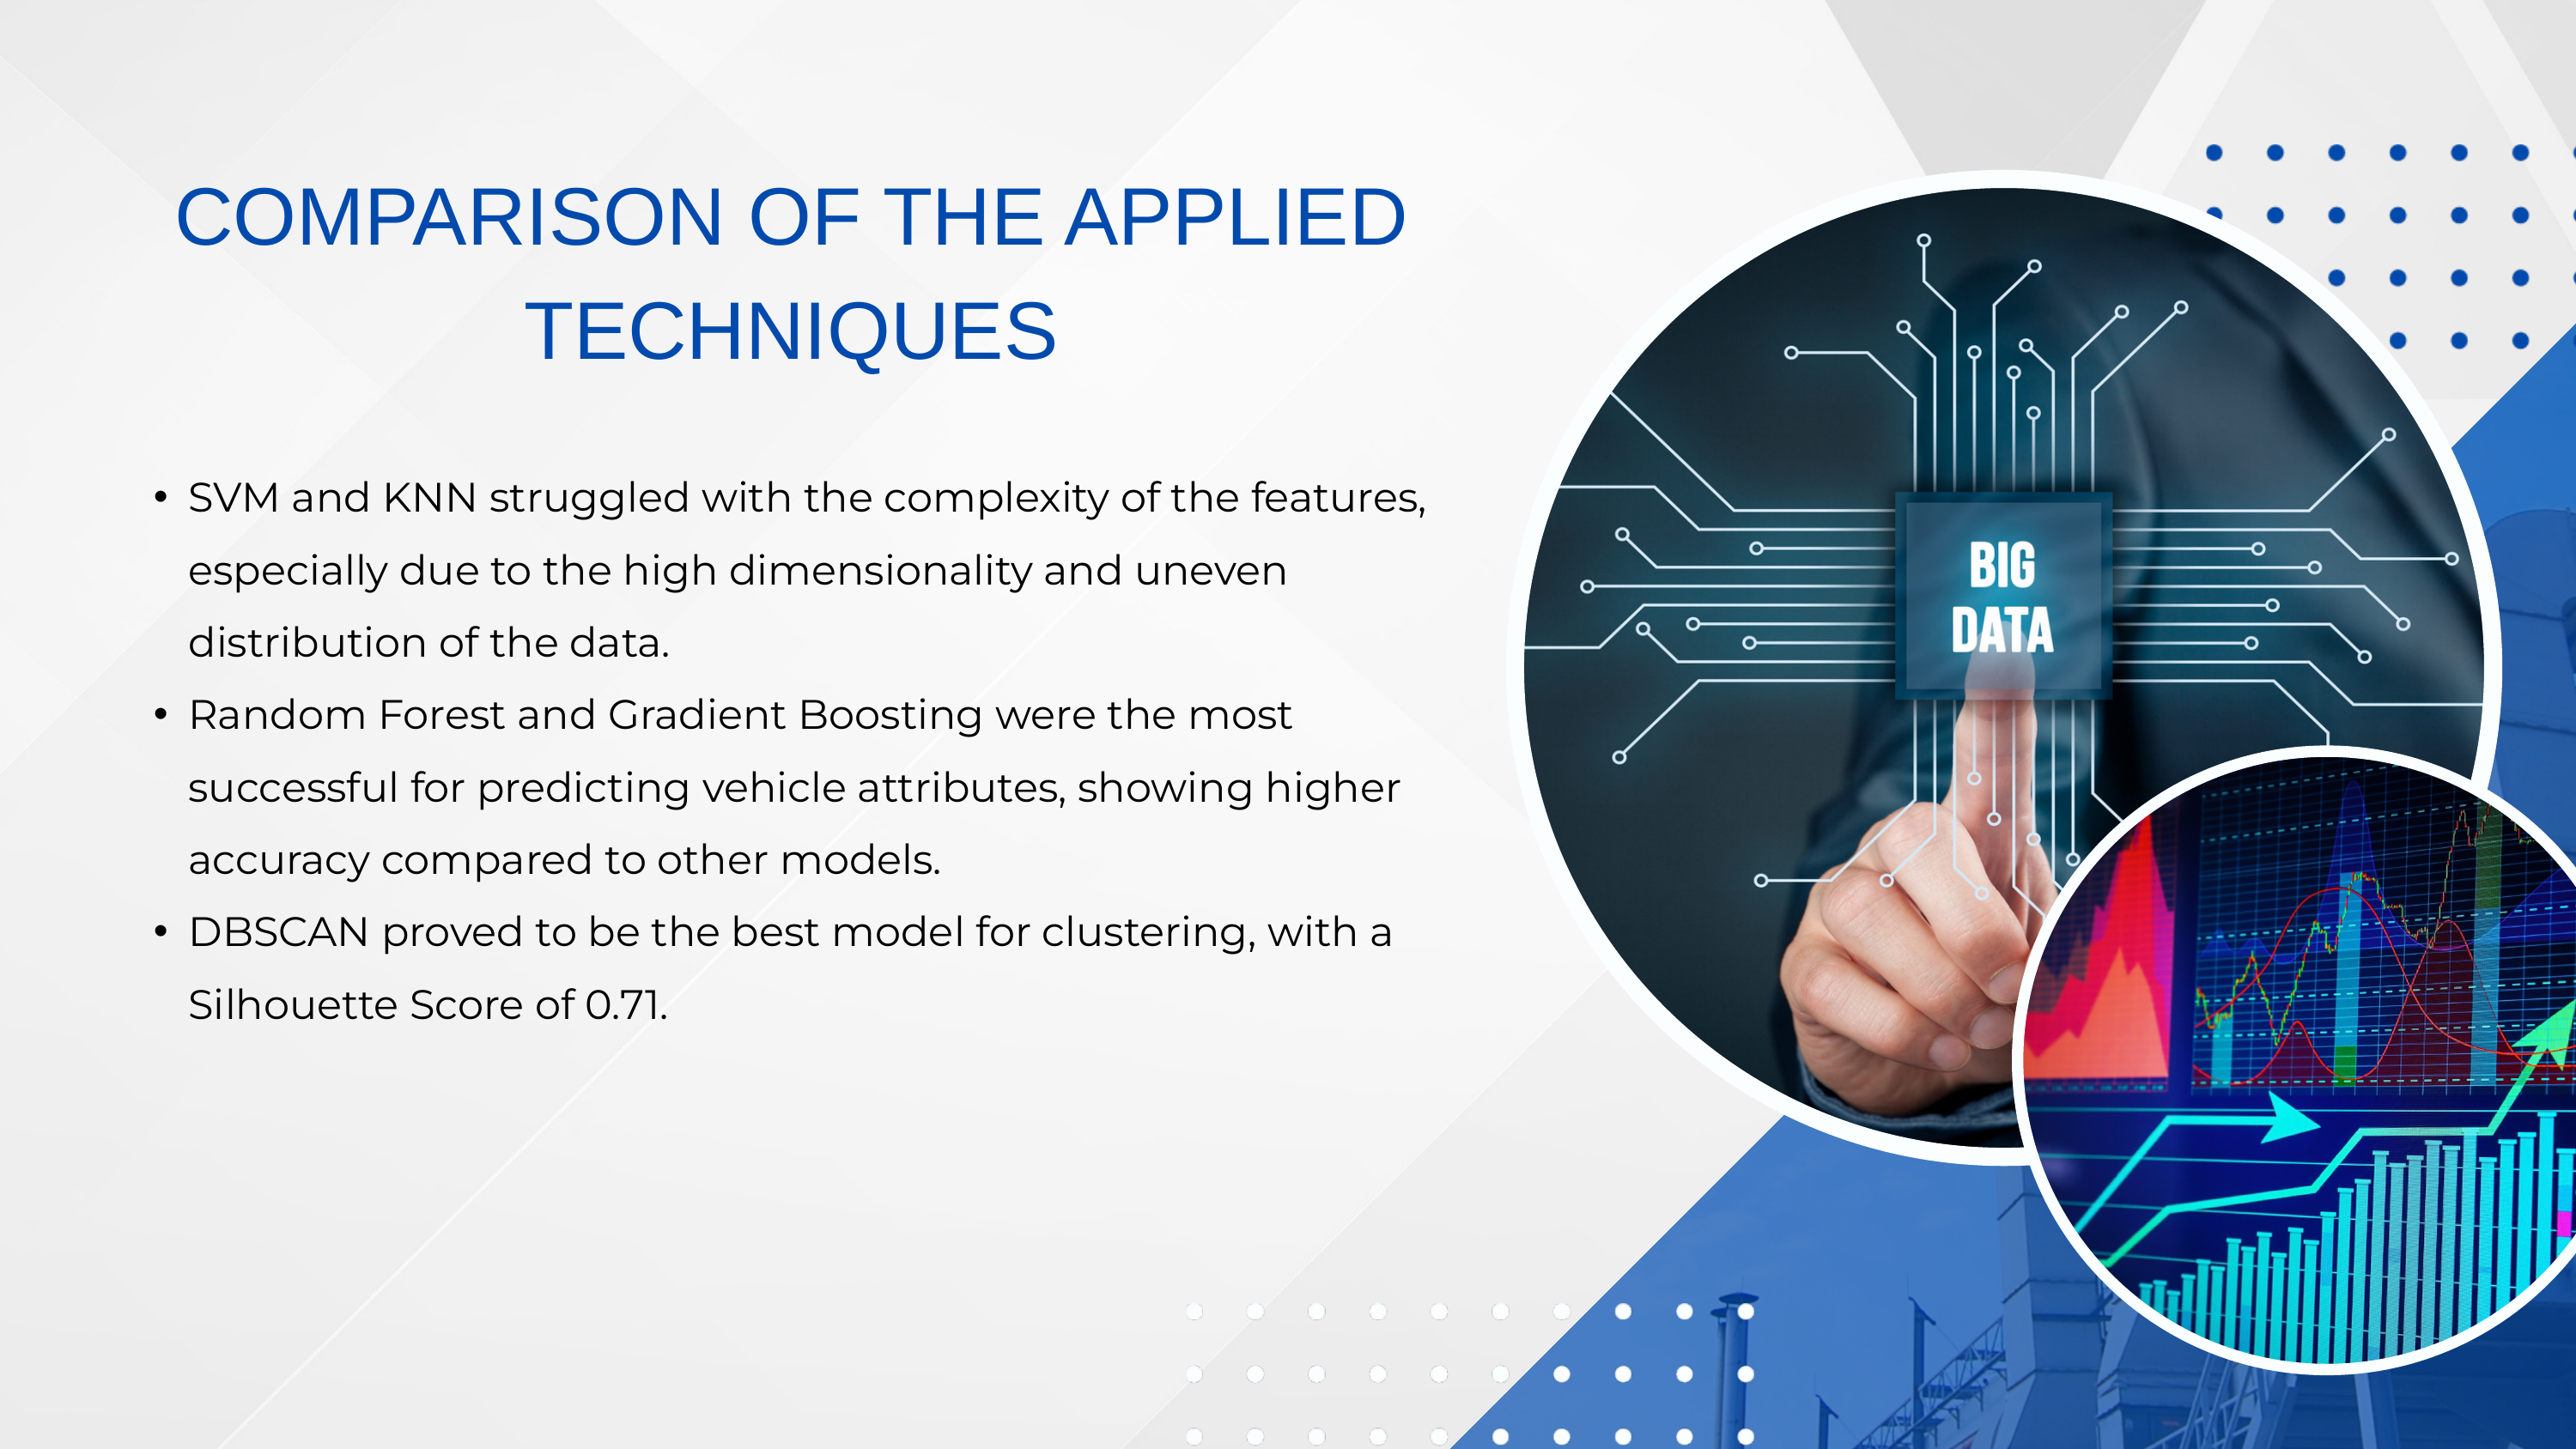

COMPARISON OF THE APPLIED TECHNIQUES

SVM and KNN struggled with the complexity of the features, especially due to the high dimensionality and uneven distribution of the data.
Random Forest and Gradient Boosting were the most successful for predicting vehicle attributes, showing higher accuracy compared to other models.
DBSCAN proved to be the best model for clustering, with a Silhouette Score of 0.71.